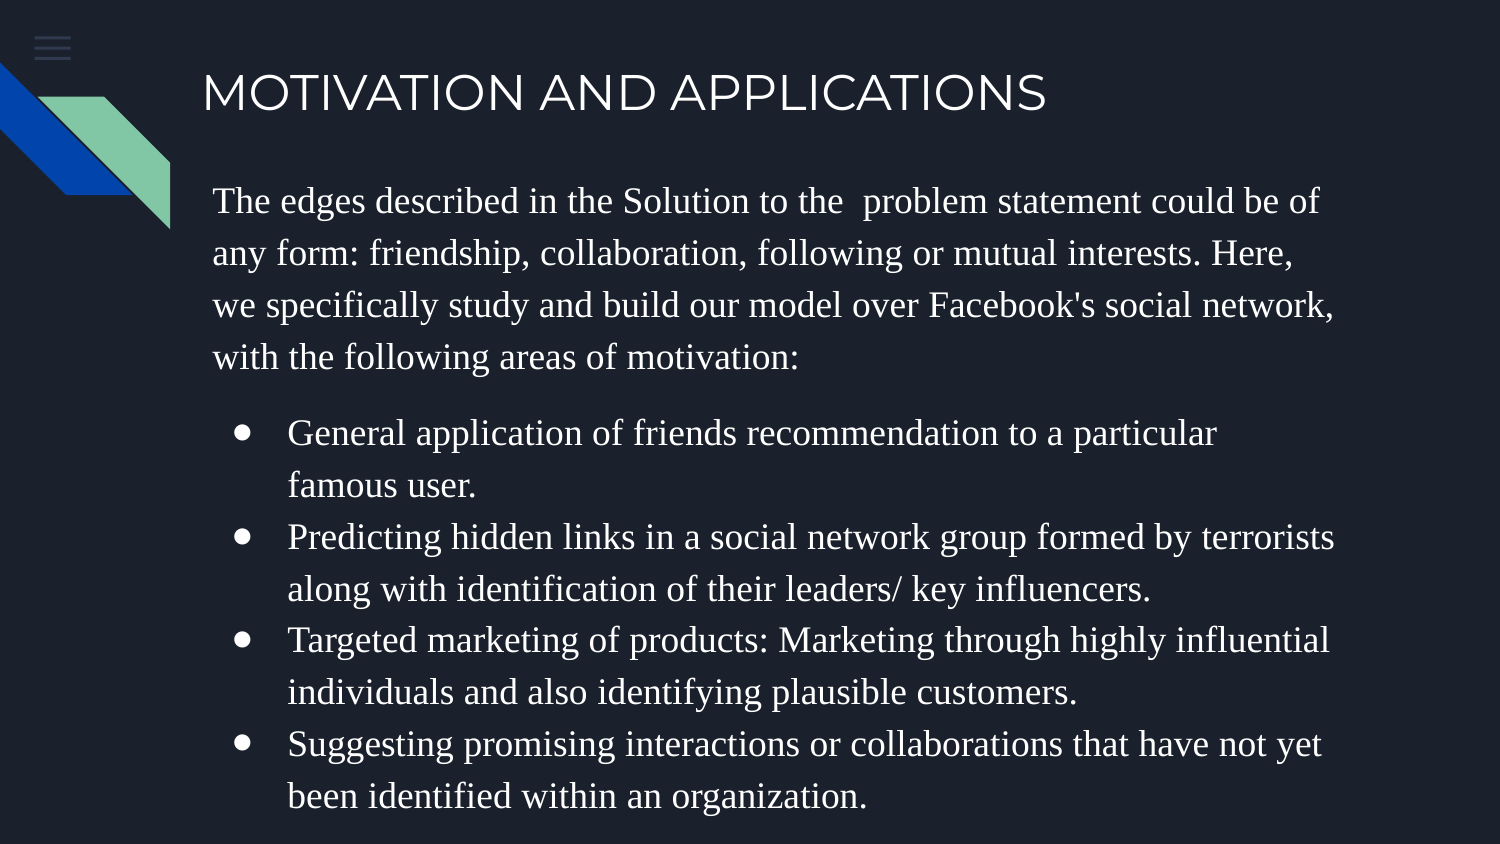

# MOTIVATION AND APPLICATIONS
The edges described in the Solution to the  problem statement could be of any form: friendship, collaboration, following or mutual interests. Here, we specifically study and build our model over Facebook's social network, with the following areas of motivation:
General application of friends recommendation to a particular famous user.
Predicting hidden links in a social network group formed by terrorists along with identification of their leaders/ key influencers.
Targeted marketing of products: Marketing through highly influential individuals and also identifying plausible customers.
Suggesting promising interactions or collaborations that have not yet been identified within an organization.